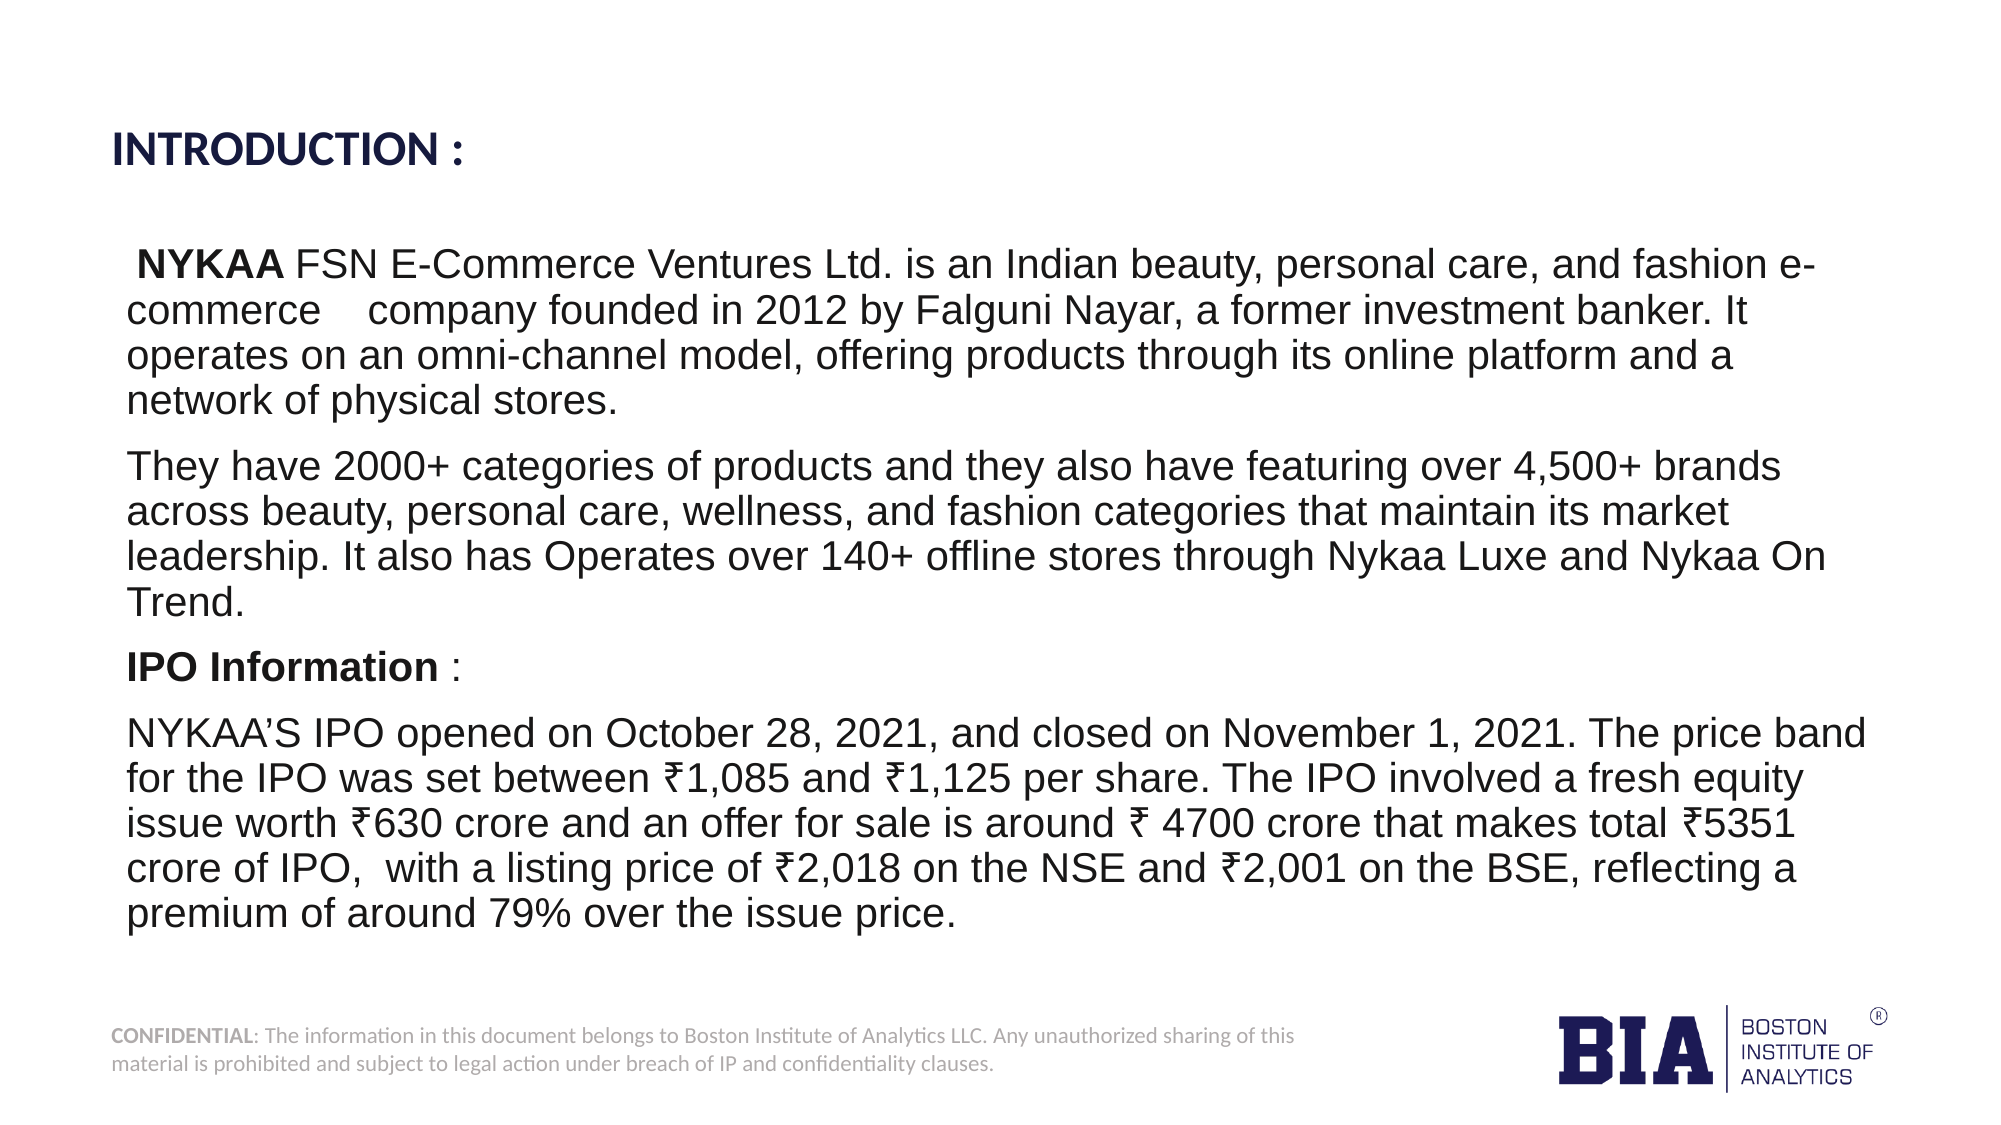

# INTRODUCTION :

 NYKAA FSN E-Commerce Ventures Ltd. is an Indian beauty, personal care, and fashion e-commerce    company founded in 2012 by Falguni Nayar, a former investment banker. It operates on an omni-channel model, offering products through its online platform and a network of physical stores.
They have 2000+ categories of products and they also have featuring over 4,500+ brands across beauty, personal care, wellness, and fashion categories that maintain its market leadership. It also has Operates over 140+ offline stores through Nykaa Luxe and Nykaa On Trend.
IPO Information :
NYKAA’S IPO opened on October 28, 2021, and closed on November 1, 2021. The price band for the IPO was set between ₹1,085 and ₹1,125 per share. The IPO involved a fresh equity issue worth ₹630 crore and an offer for sale is around ₹ 4700 crore that makes total ₹5351 crore of IPO,  with a listing price of ₹2,018 on the NSE and ₹2,001 on the BSE, reflecting a premium of around 79% over the issue price.